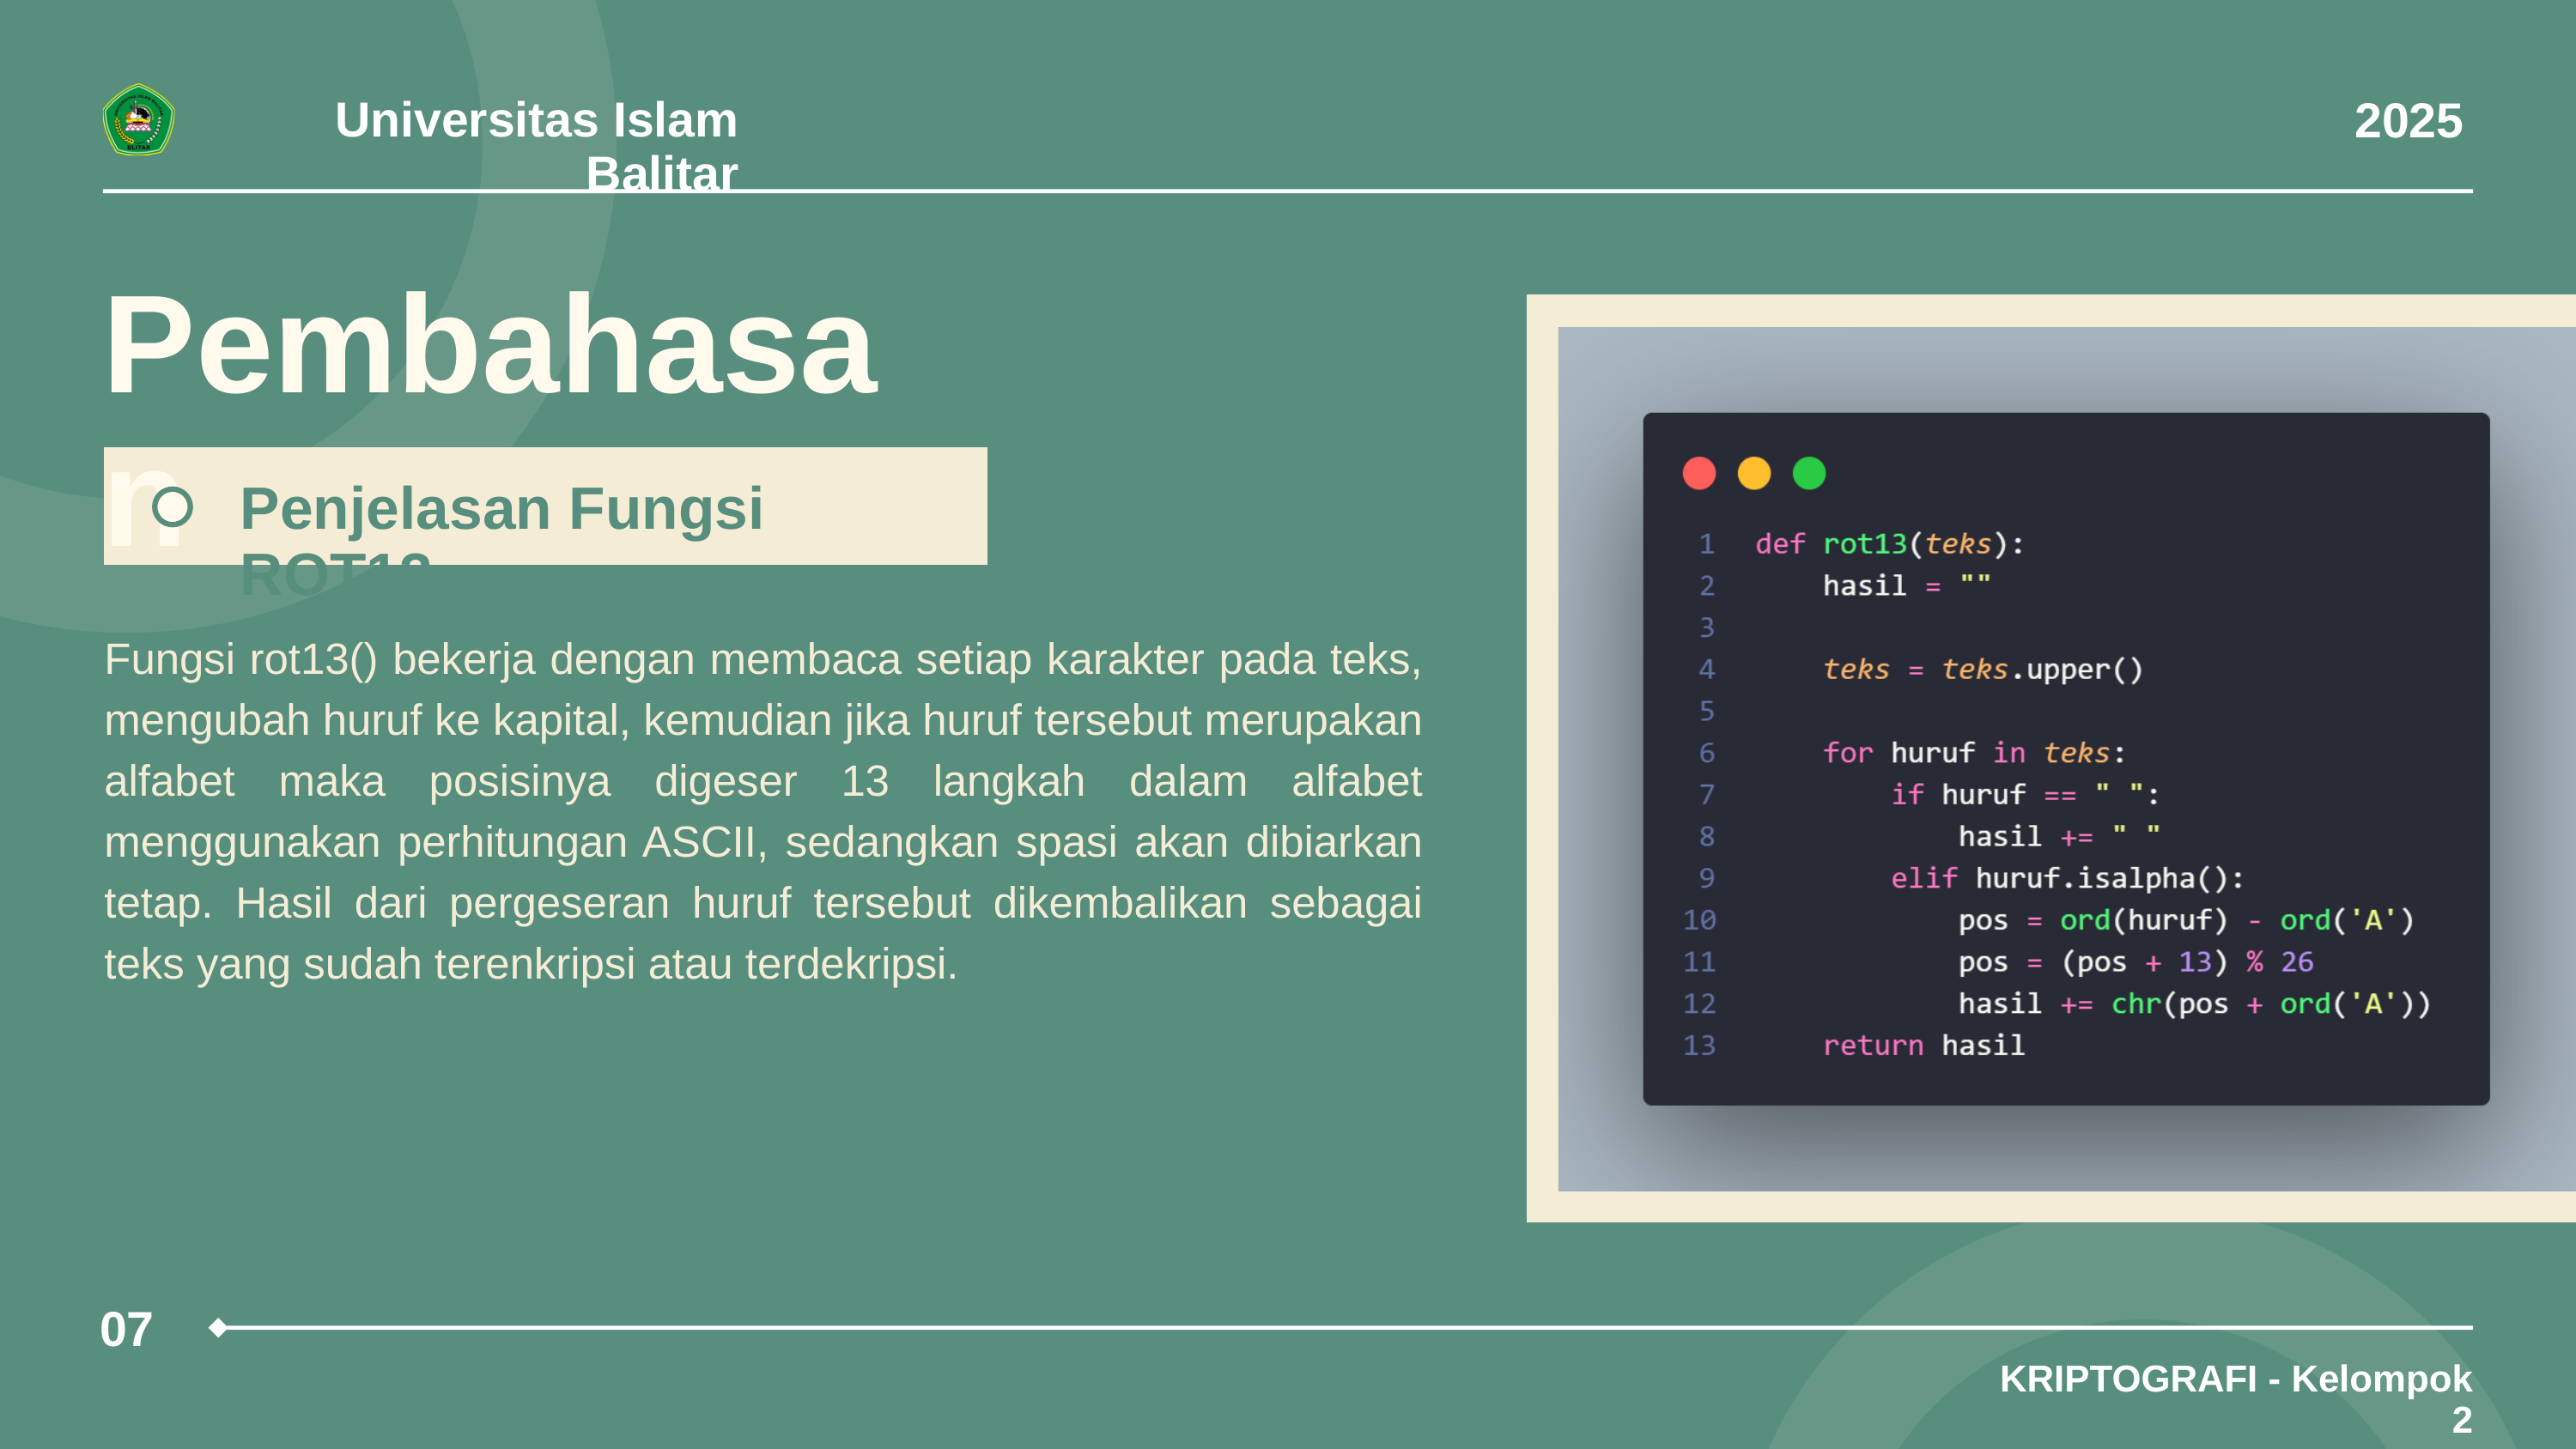

Universitas Islam Balitar
2025

Pembahasan

Penjelasan Fungsi ROT13

Fungsi rot13() bekerja dengan membaca setiap karakter pada teks, mengubah huruf ke kapital, kemudian jika huruf tersebut merupakan alfabet maka posisinya digeser 13 langkah dalam alfabet menggunakan perhitungan ASCII, sedangkan spasi akan dibiarkan tetap. Hasil dari pergeseran huruf tersebut dikembalikan sebagai teks yang sudah terenkripsi atau terdekripsi.

07

KRIPTOGRAFI - Kelompok 2